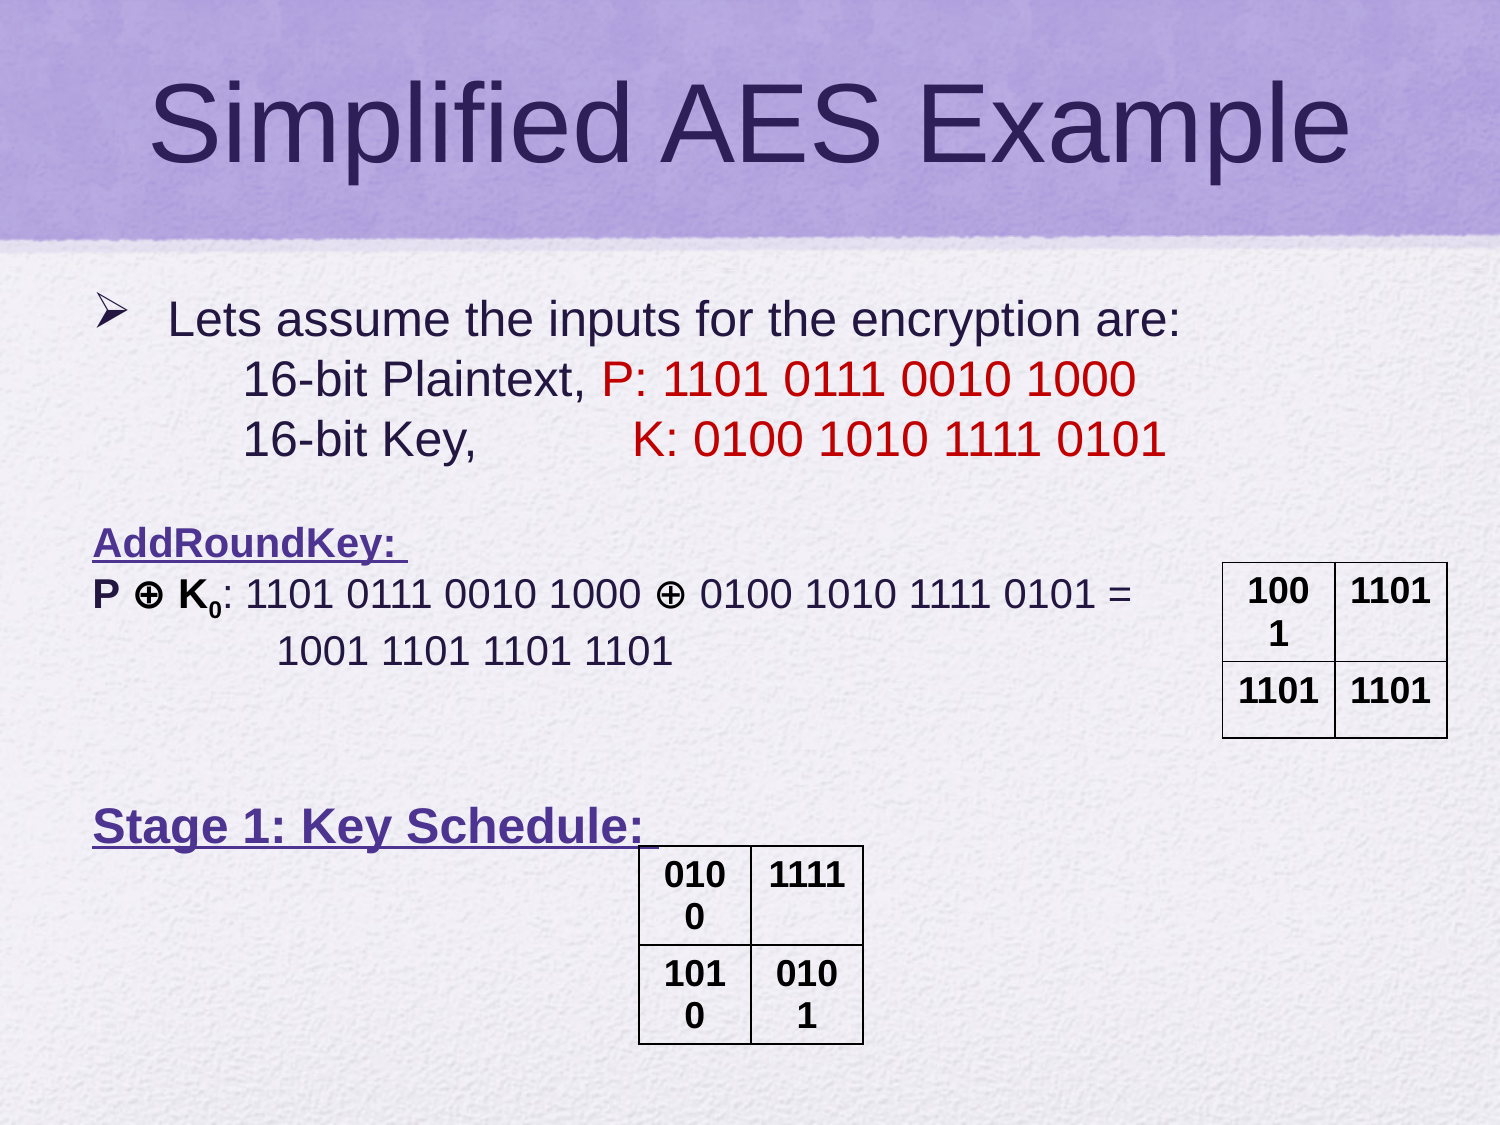

# Simplified AES Example
Lets assume the inputs for the encryption are:
 	16-bit Plaintext, P: 1101 0111 0010 1000
 	16-bit Key,           K: 0100 1010 1111 0101

AddRoundKey:
P ⊕ K0: 1101 0111 0010 1000 ⊕ 0100 1010 1111 0101 =
                1001 1101 1101 1101

Stage 1: Key Schedule:

| 1001 | 1101 |
| --- | --- |
| 1101 | 1101 |
| 0100 | 1111 |
| --- | --- |
| 1010 | 0101 |